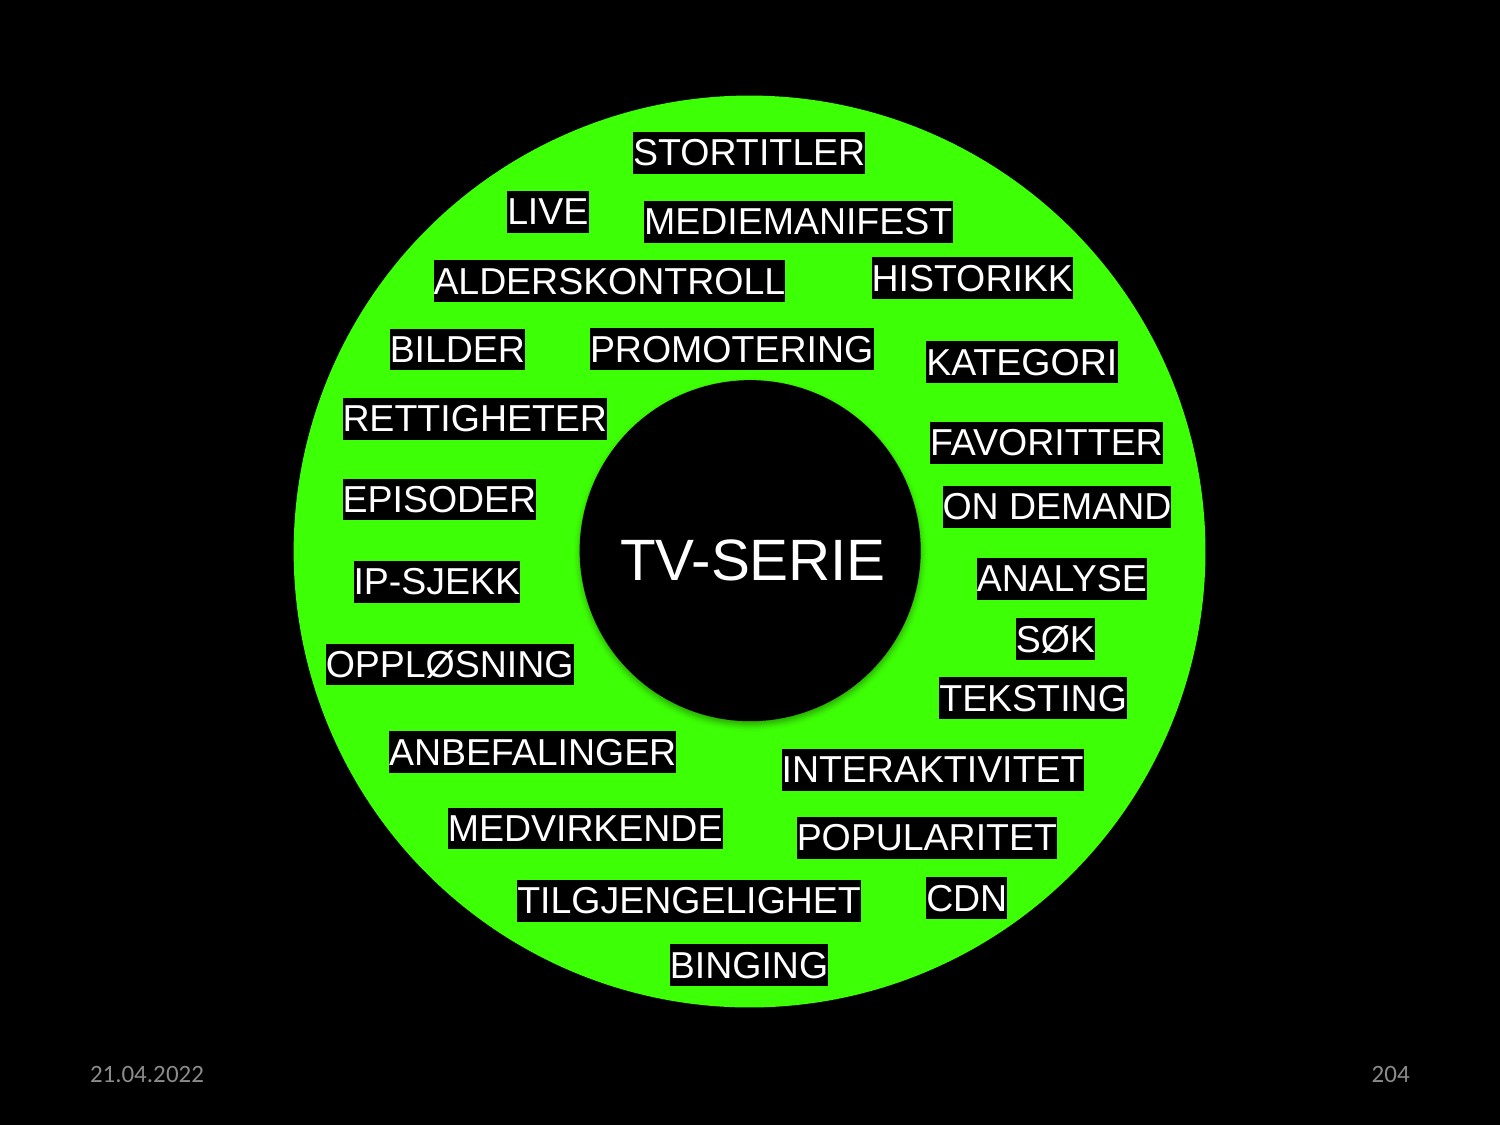

STORTITLER
LIVE
MEDIEMANIFEST
HISTORIKK
ALDERSKONTROLL
PROMOTERING
BILDER
KATEGORI

RETTIGHETER
FAVORITTER
EPISODER
TV
SHOW
ON DEMAND
TV-SERIE
ANALYSE
IP-SJEKK
SØK
OPPLØSNING
TEKSTING
ANBEFALINGER
INTERAKTIVITET
MEDVIRKENDE
POPULARITET
CDN
TILGJENGELIGHET
BINGING
21.04.2022
204